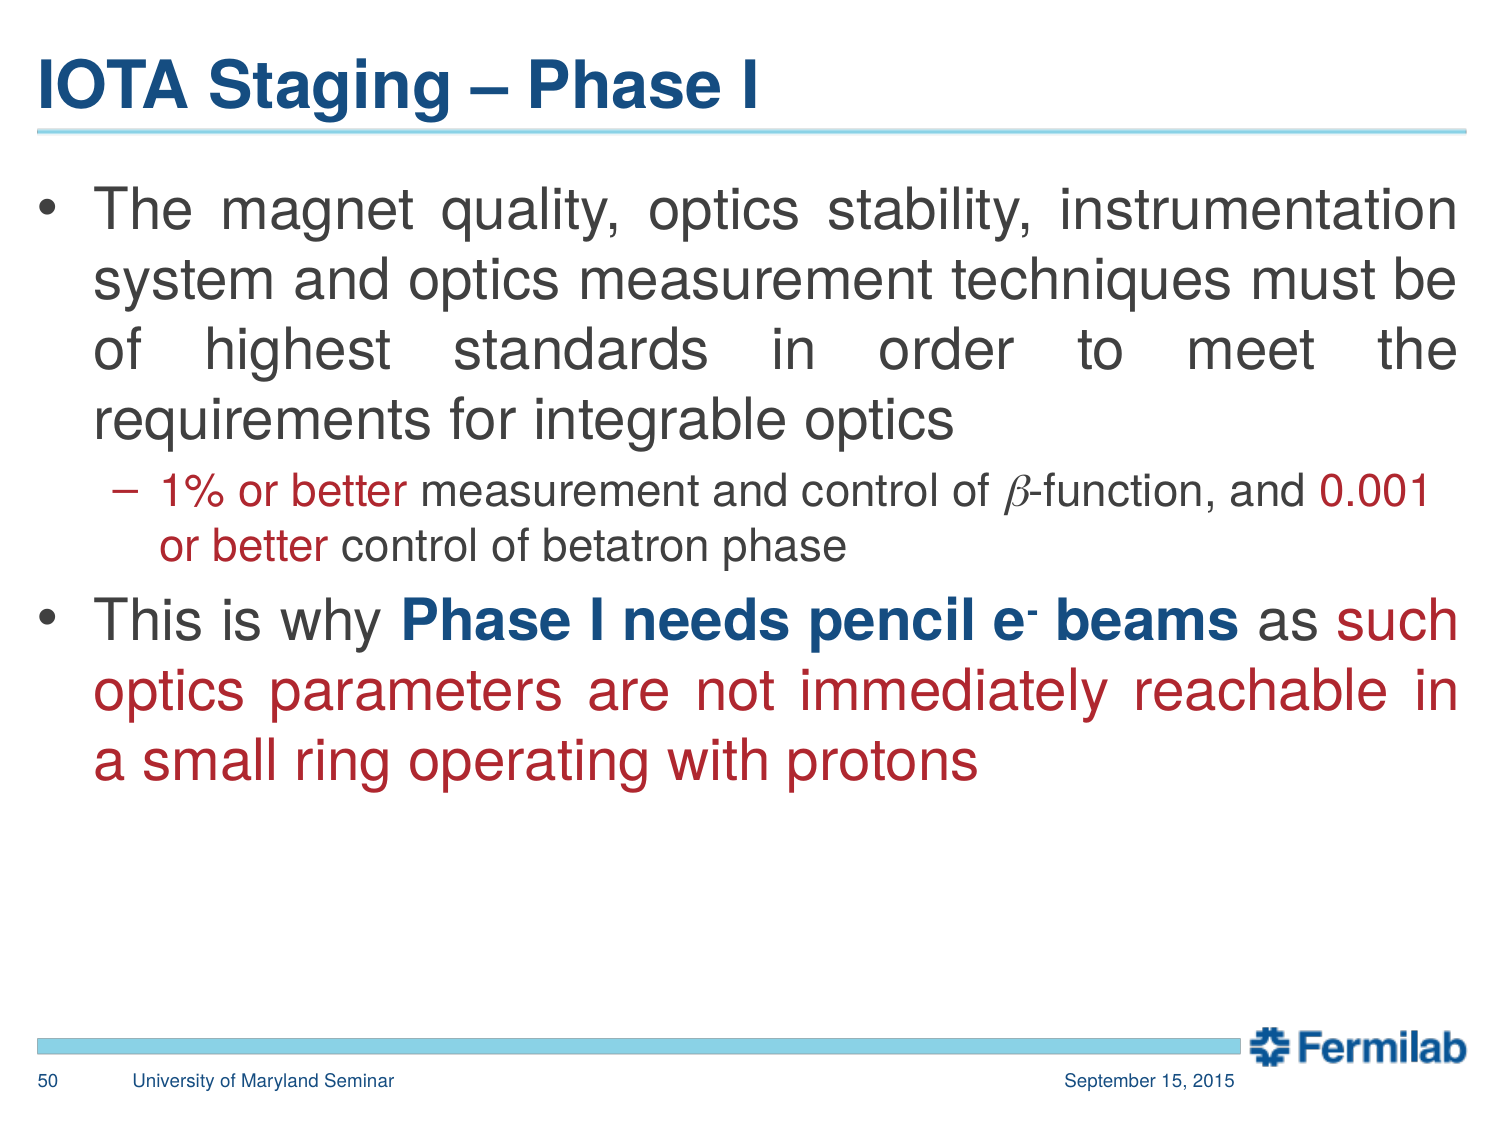

# IOTA Staging – Phase I
The magnet quality, optics stability, instrumentation system and optics measurement techniques must be of highest standards in order to meet the requirements for integrable optics
1% or better measurement and control of β-function, and 0.001 or better control of betatron phase
This is why Phase I needs pencil e- beams as such optics parameters are not immediately reachable in a small ring operating with protons

50
University of Maryland Seminar
September 15, 2015